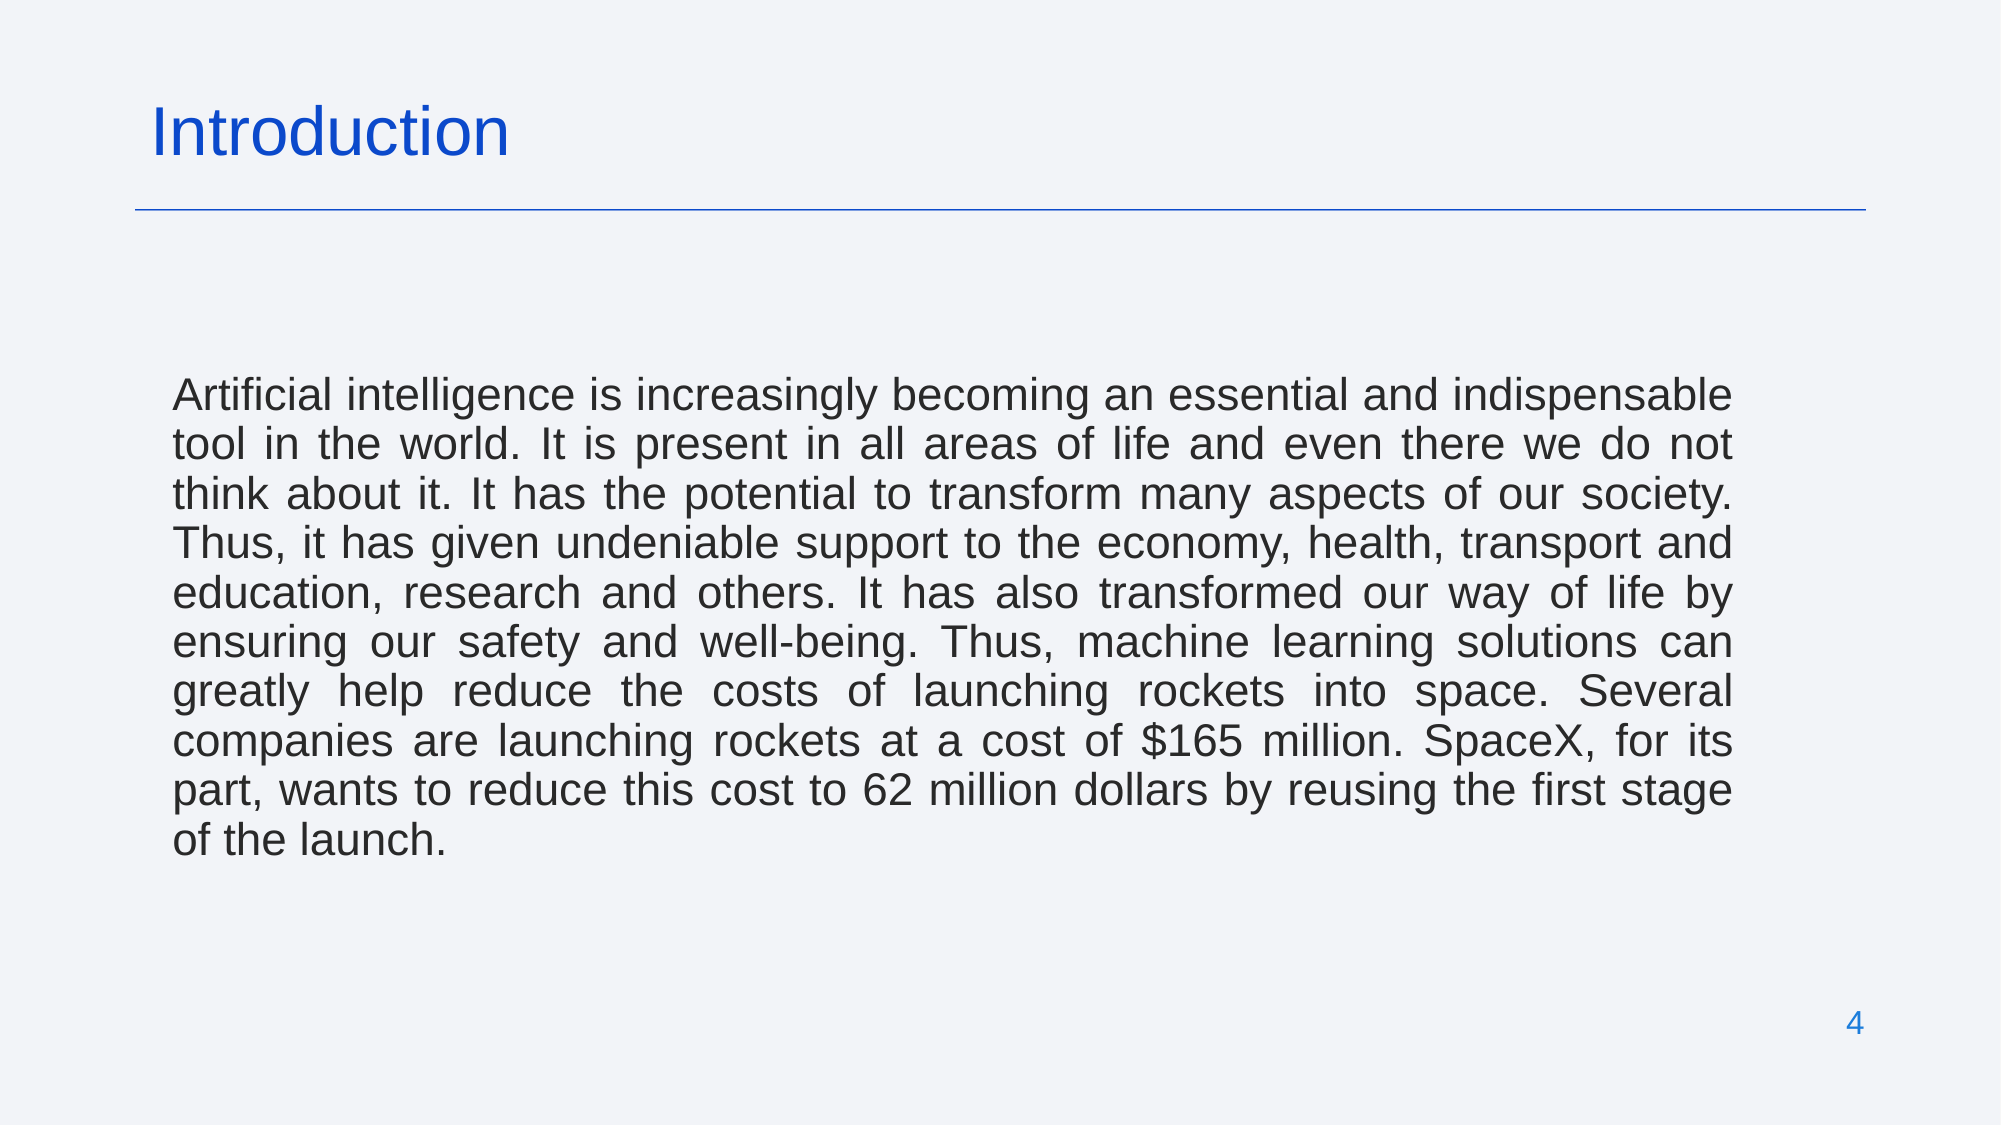

Introduction

Artificial intelligence is increasingly becoming an essential and indispensable tool in the world. It is present in all areas of life and even there we do not think about it. It has the potential to transform many aspects of our society. Thus, it has given undeniable support to the economy, health, transport and education, research and others. It has also transformed our way of life by ensuring our safety and well-being. Thus, machine learning solutions can greatly help reduce the costs of launching rockets into space. Several companies are launching rockets at a cost of $165 million. SpaceX, for its part, wants to reduce this cost to 62 million dollars by reusing the first stage of the launch.
4